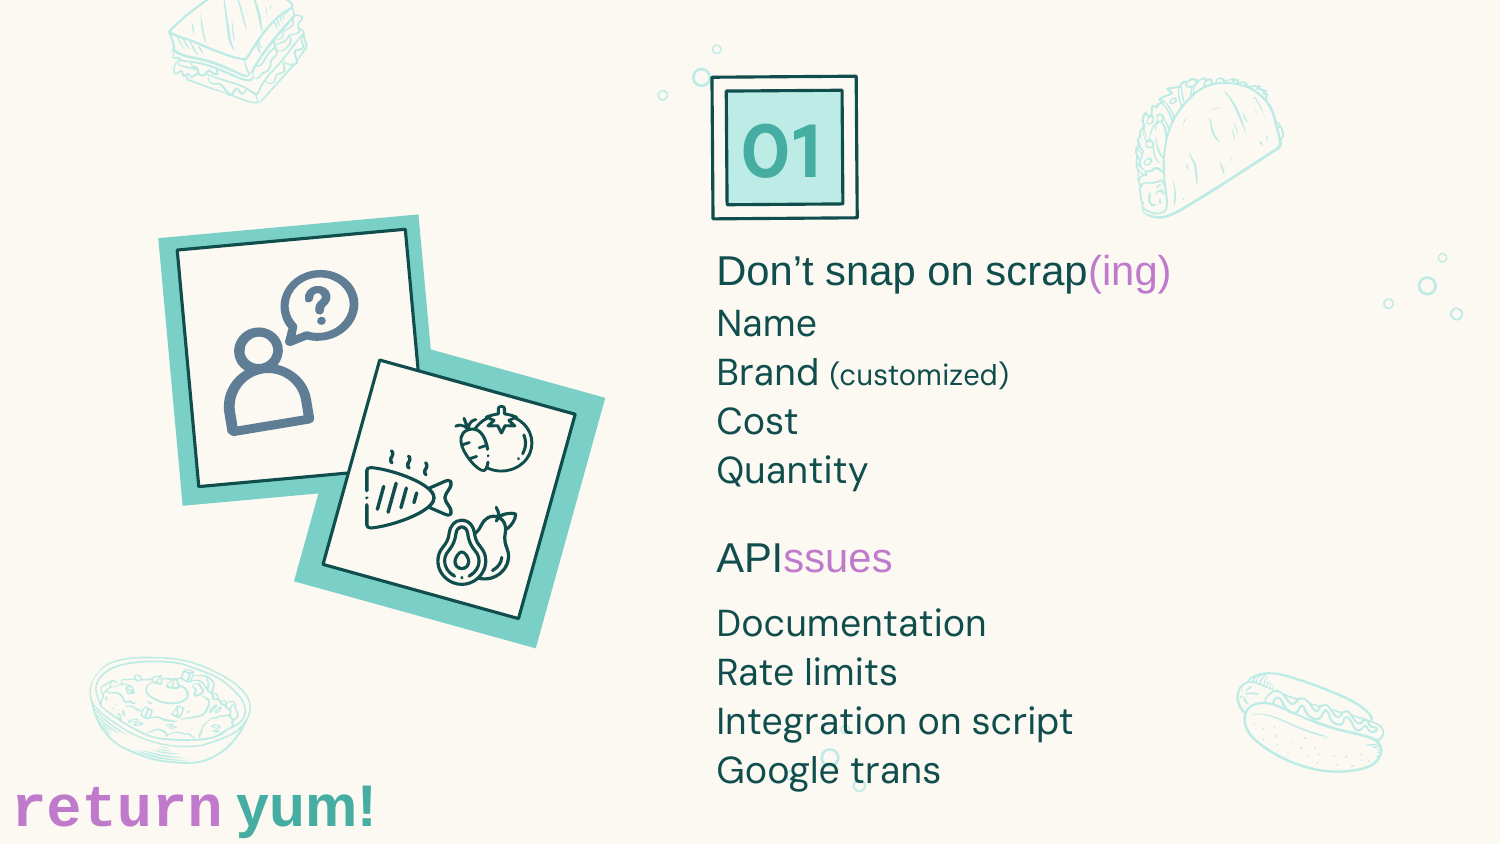

01

# Don’t snap on scrap(ing)

Name
Brand (customized)
Cost
Quantity

APIssues
Documentation
Rate limits
Integration on script
Google trans
return yum!